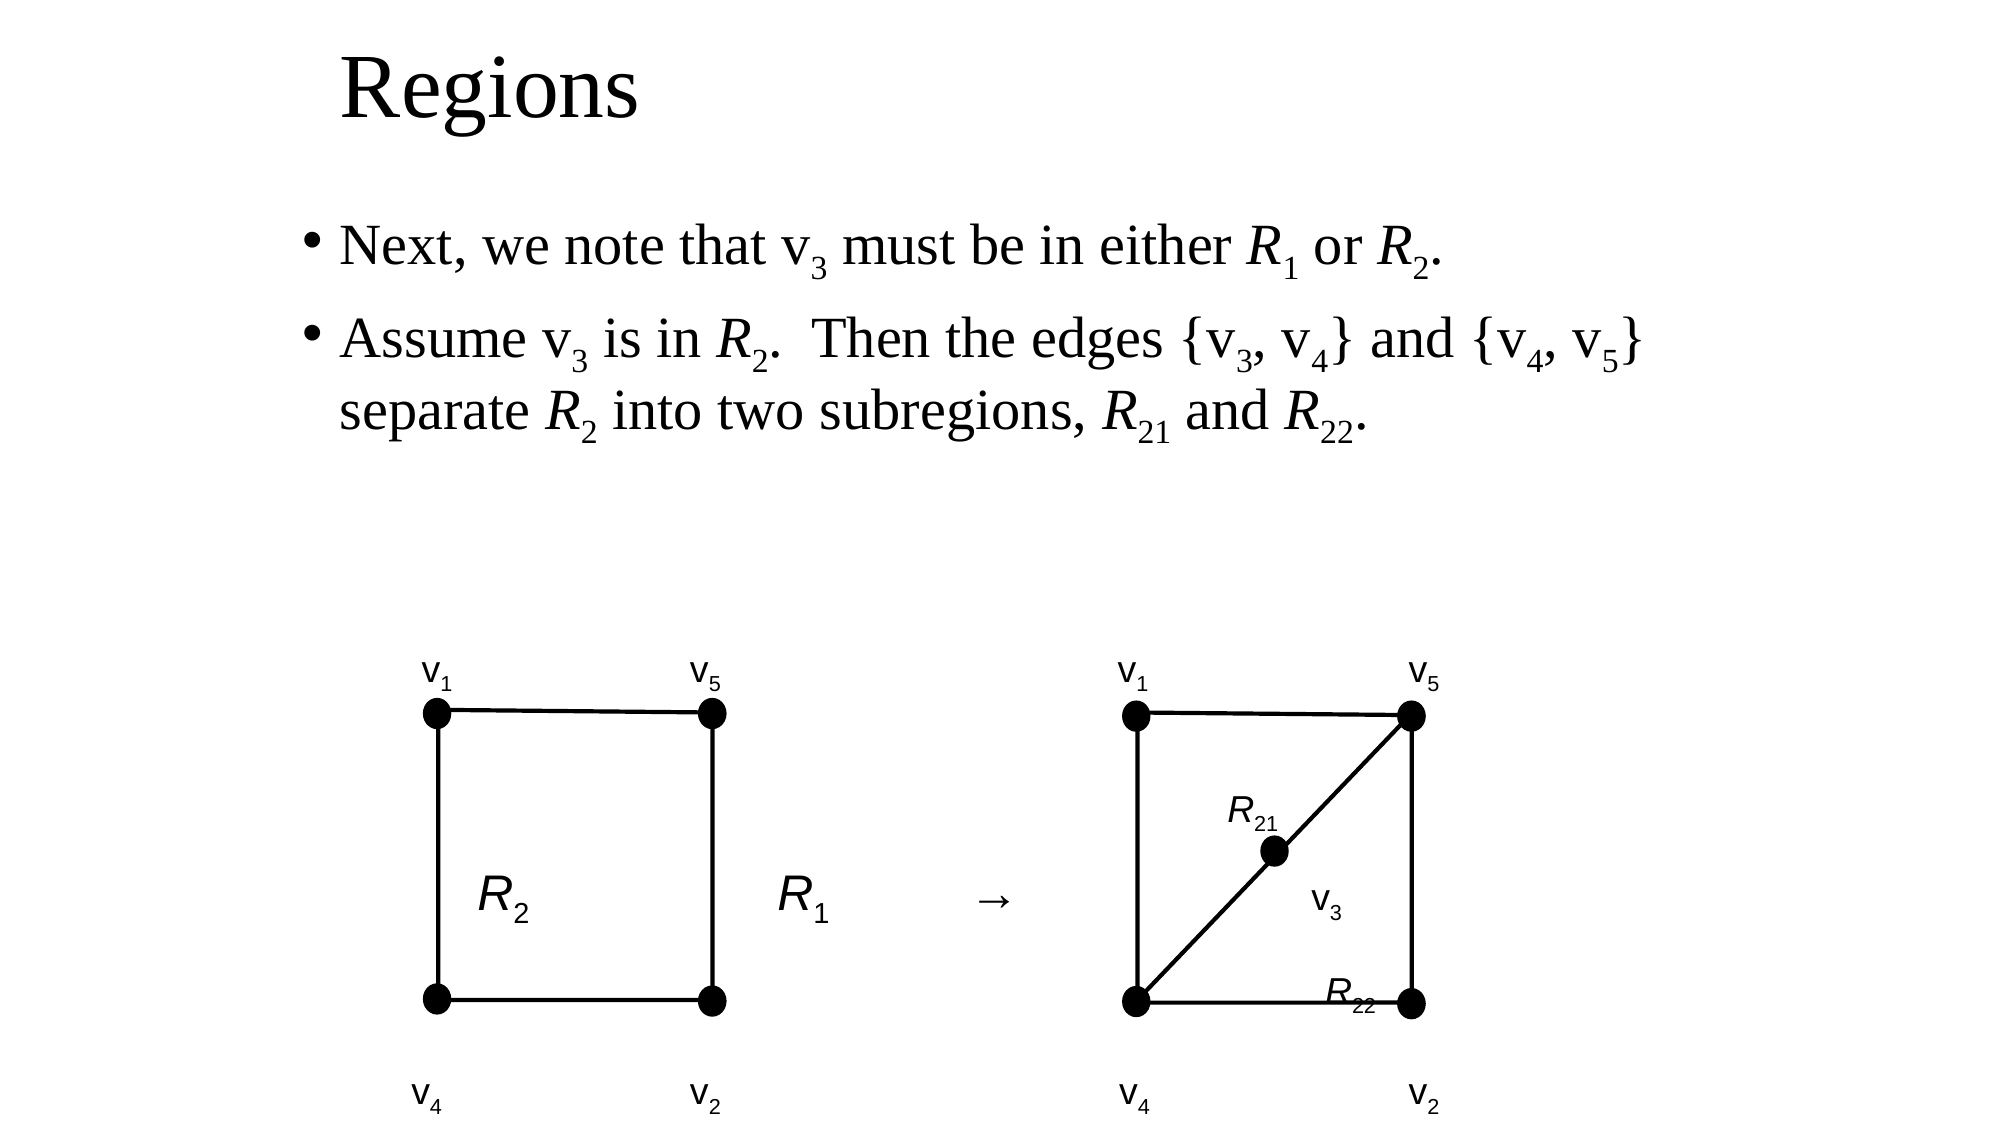

# Regions
Next, we note that v3 must be in either R1 or R2.
Assume v3 is in R2.  Then the edges {v3, v4} and {v4, v5} separate R2 into two subregions, R21 and R22.
         v1		      v5			      v1		   v5

						R21
	R2		R1	   →		      v3
						       R22

        v4		      v2			    v4 		   v2